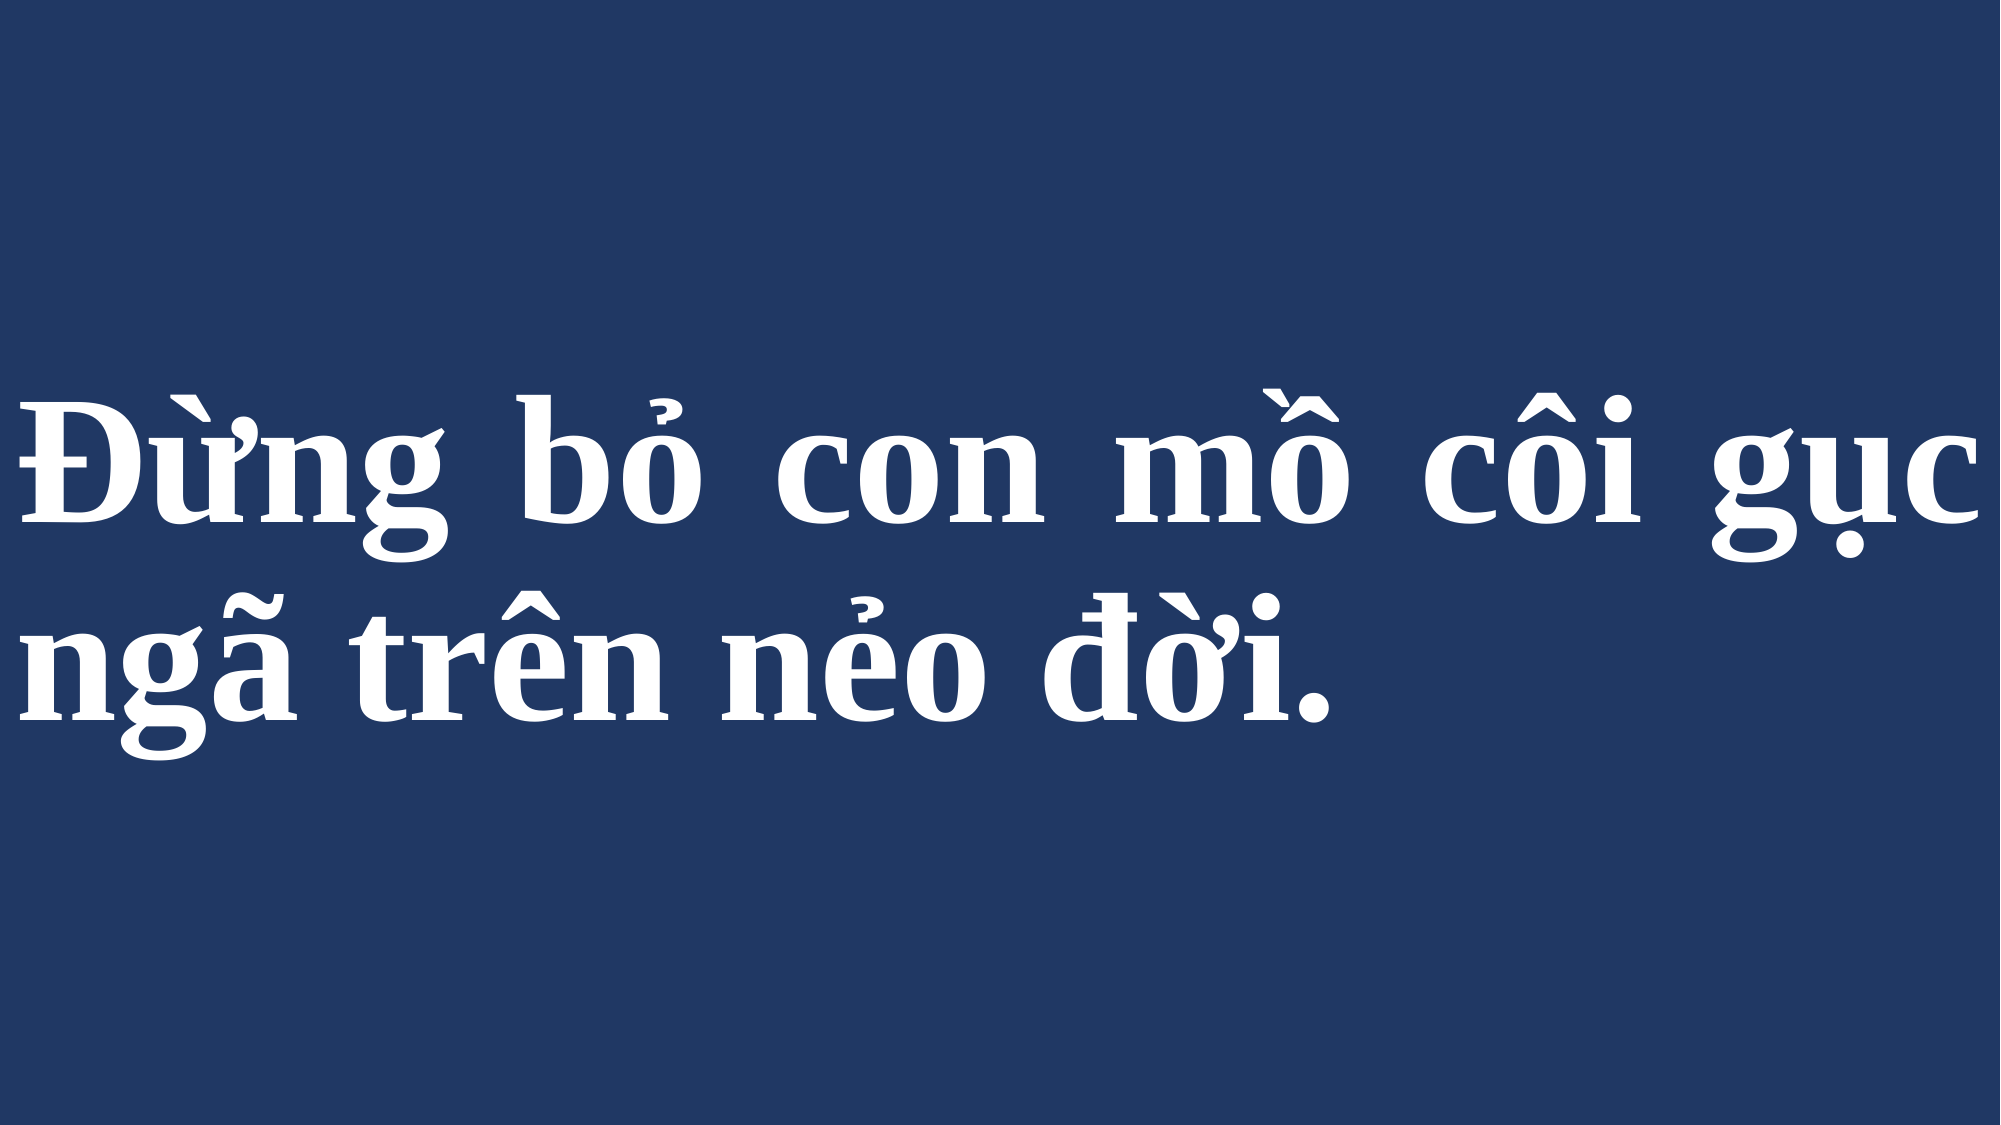

# Đừng bỏ con mồ côi gục ngã trên nẻo đời.